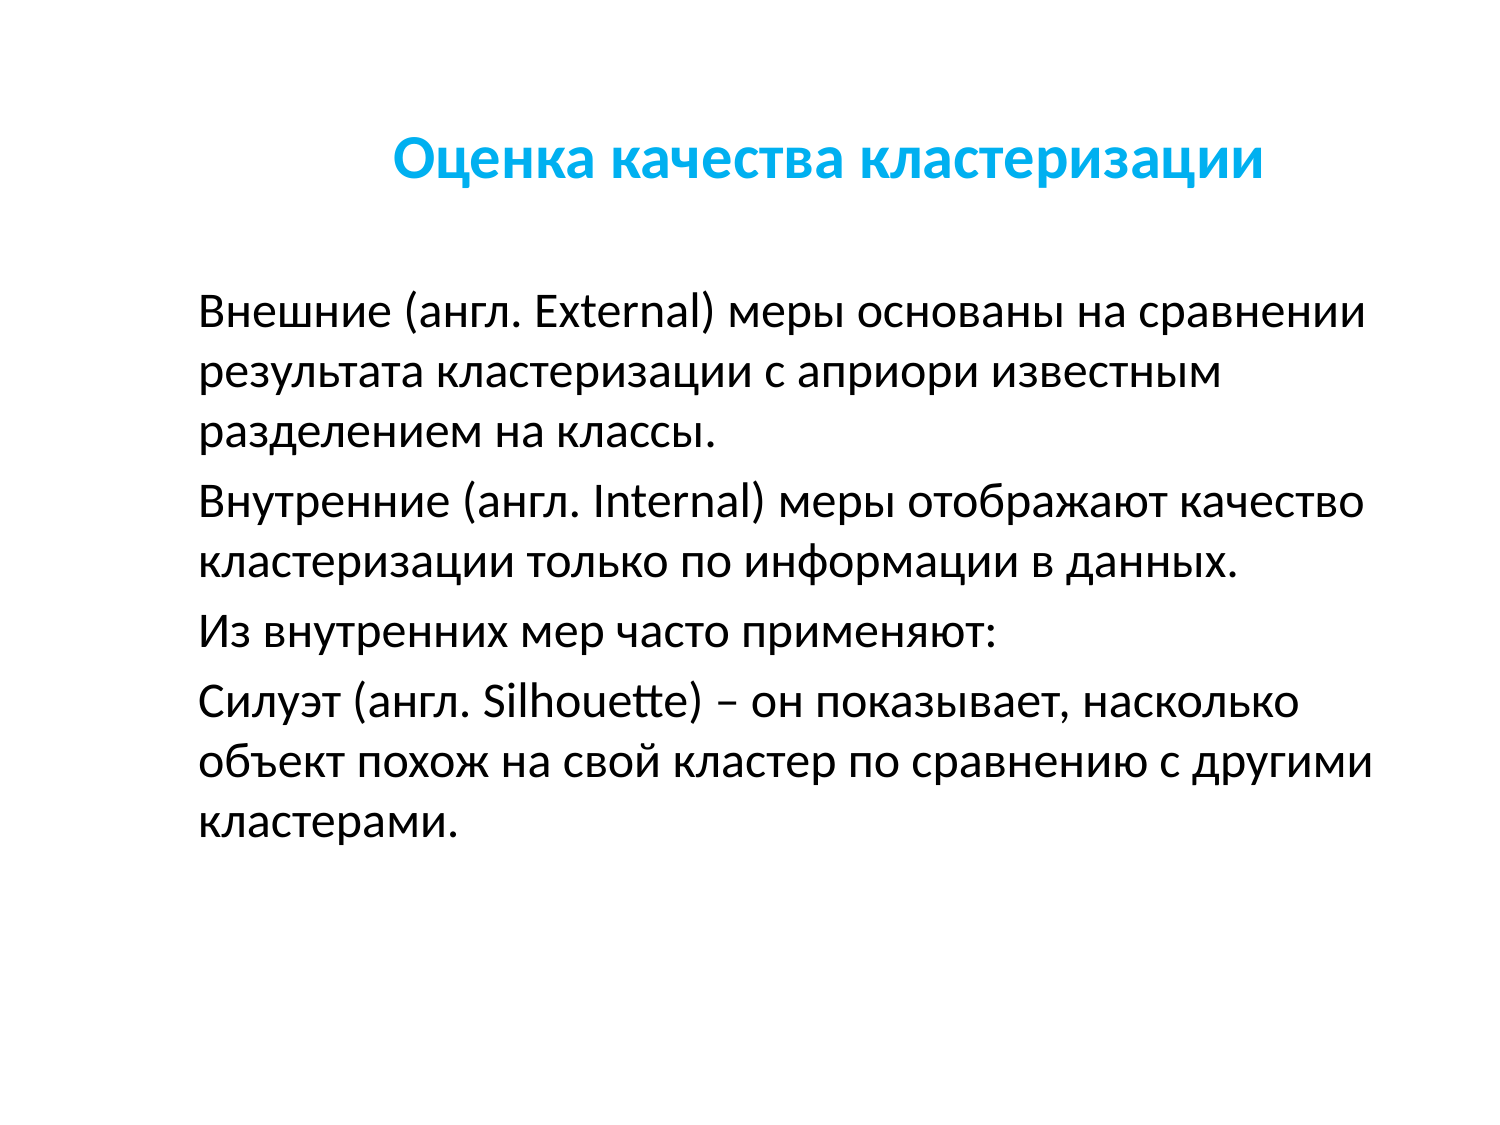

# Оценка качества кластеризации
Внешние (англ. External) меры основаны на сравнении результата кластеризации с априори известным разделением на классы.
Внутренние (англ. Internal) меры отображают качество кластеризации только по информации в данных.
Из внутренних мер часто применяют:
Силуэт (англ. Silhouette) – он показывает, насколько объект похож на свой кластер по сравнению с другими кластерами.